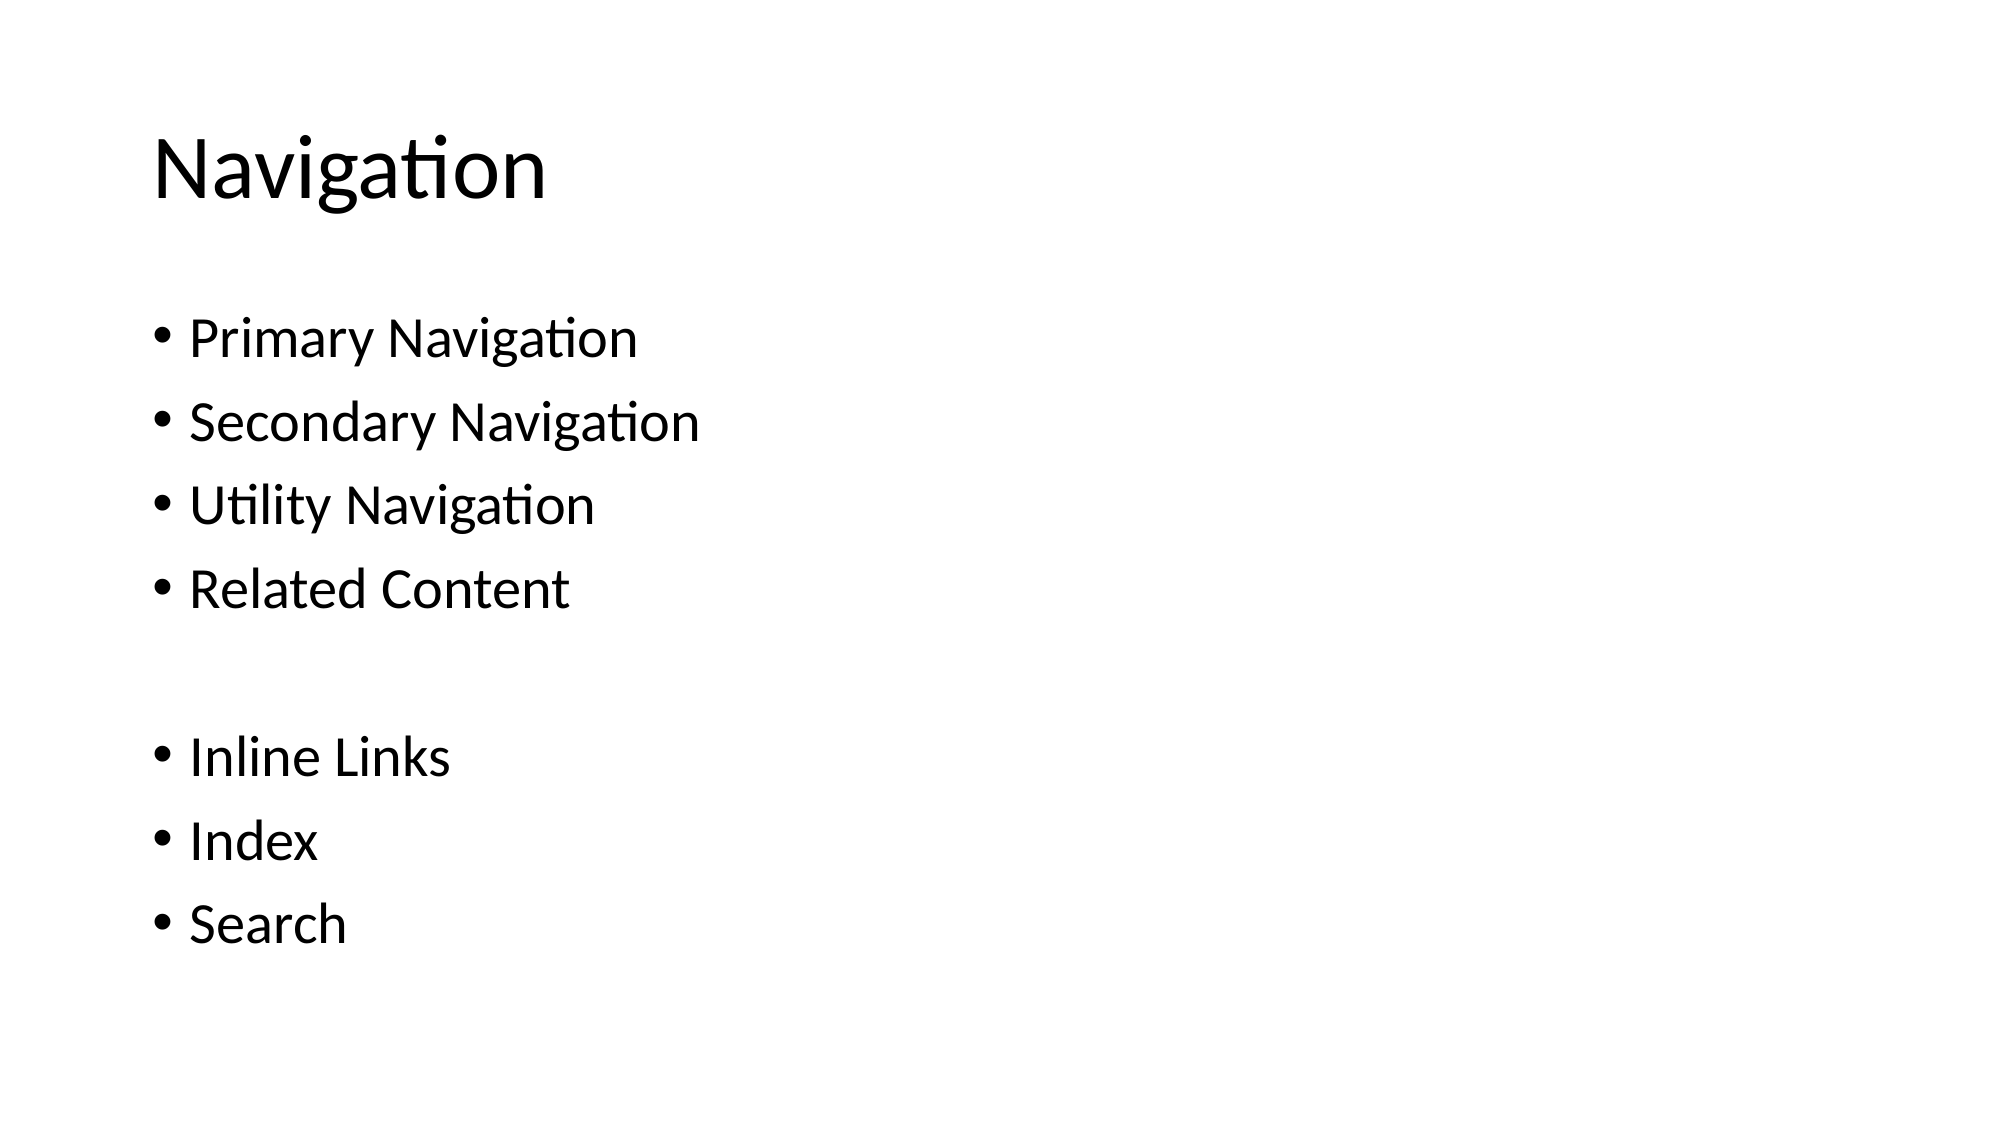

# Navigation
Primary Navigation
Secondary Navigation
Utility Navigation
Related Content

Inline Links
Index
Search